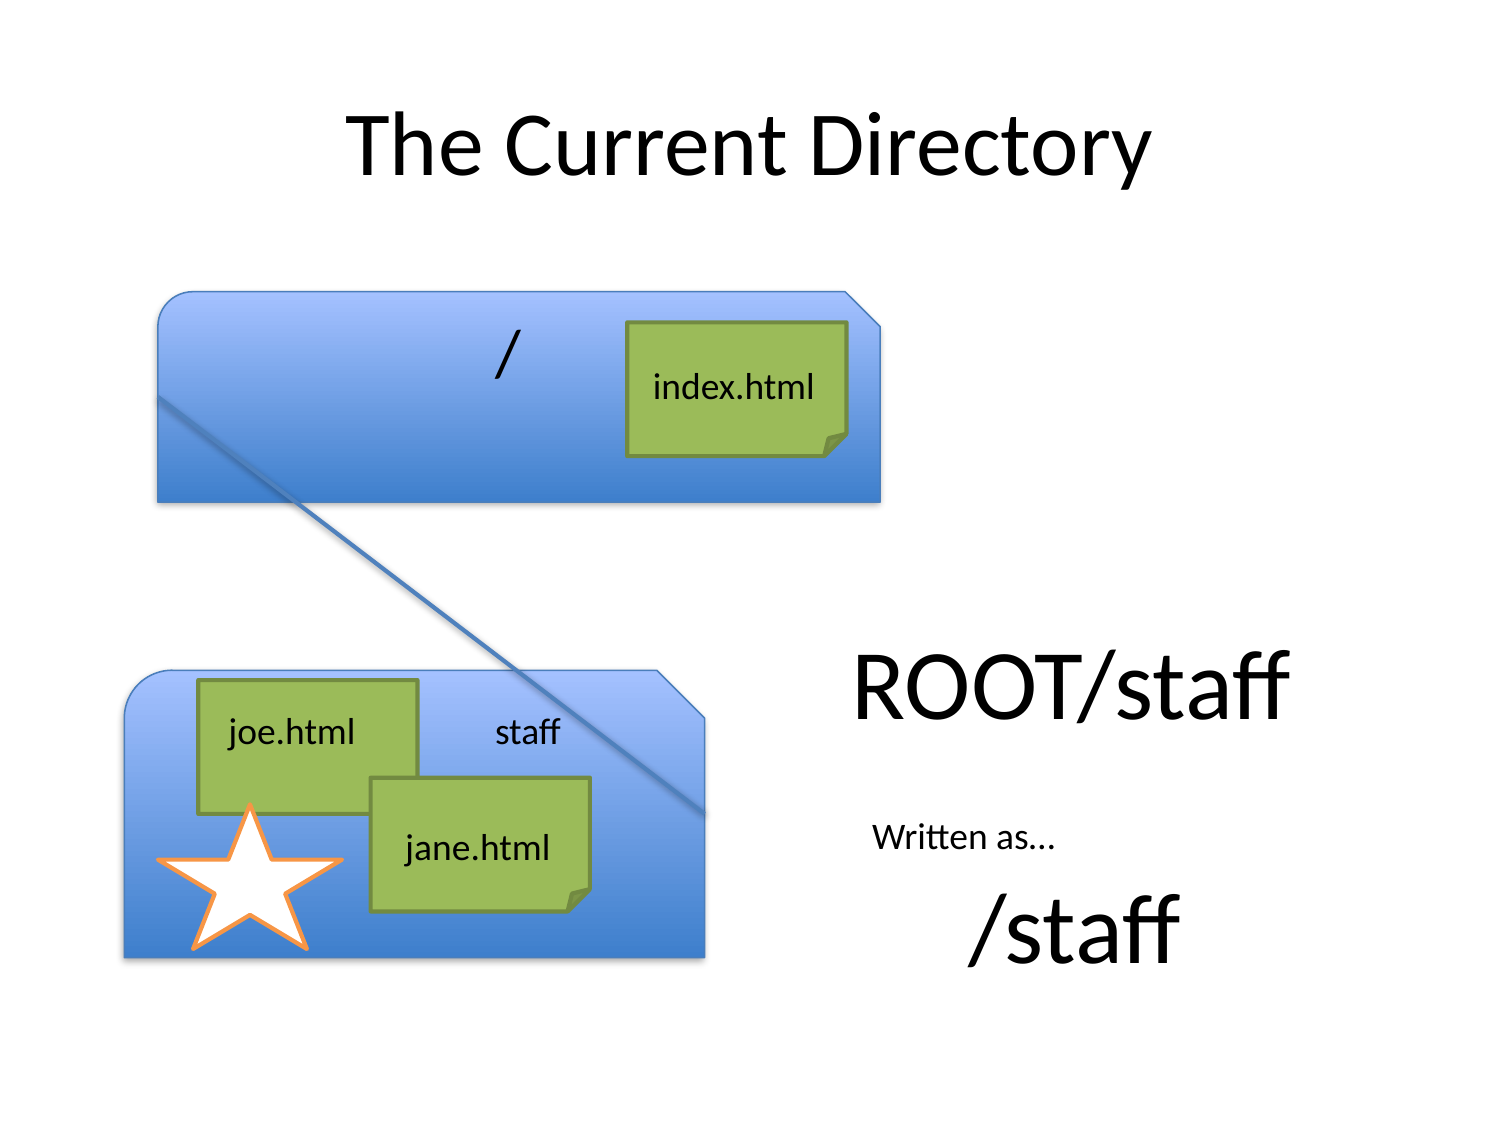

# The Current Directory

/

index.html
ROOT/staff

staff
joe.html

Written as…
jane.html
/staff